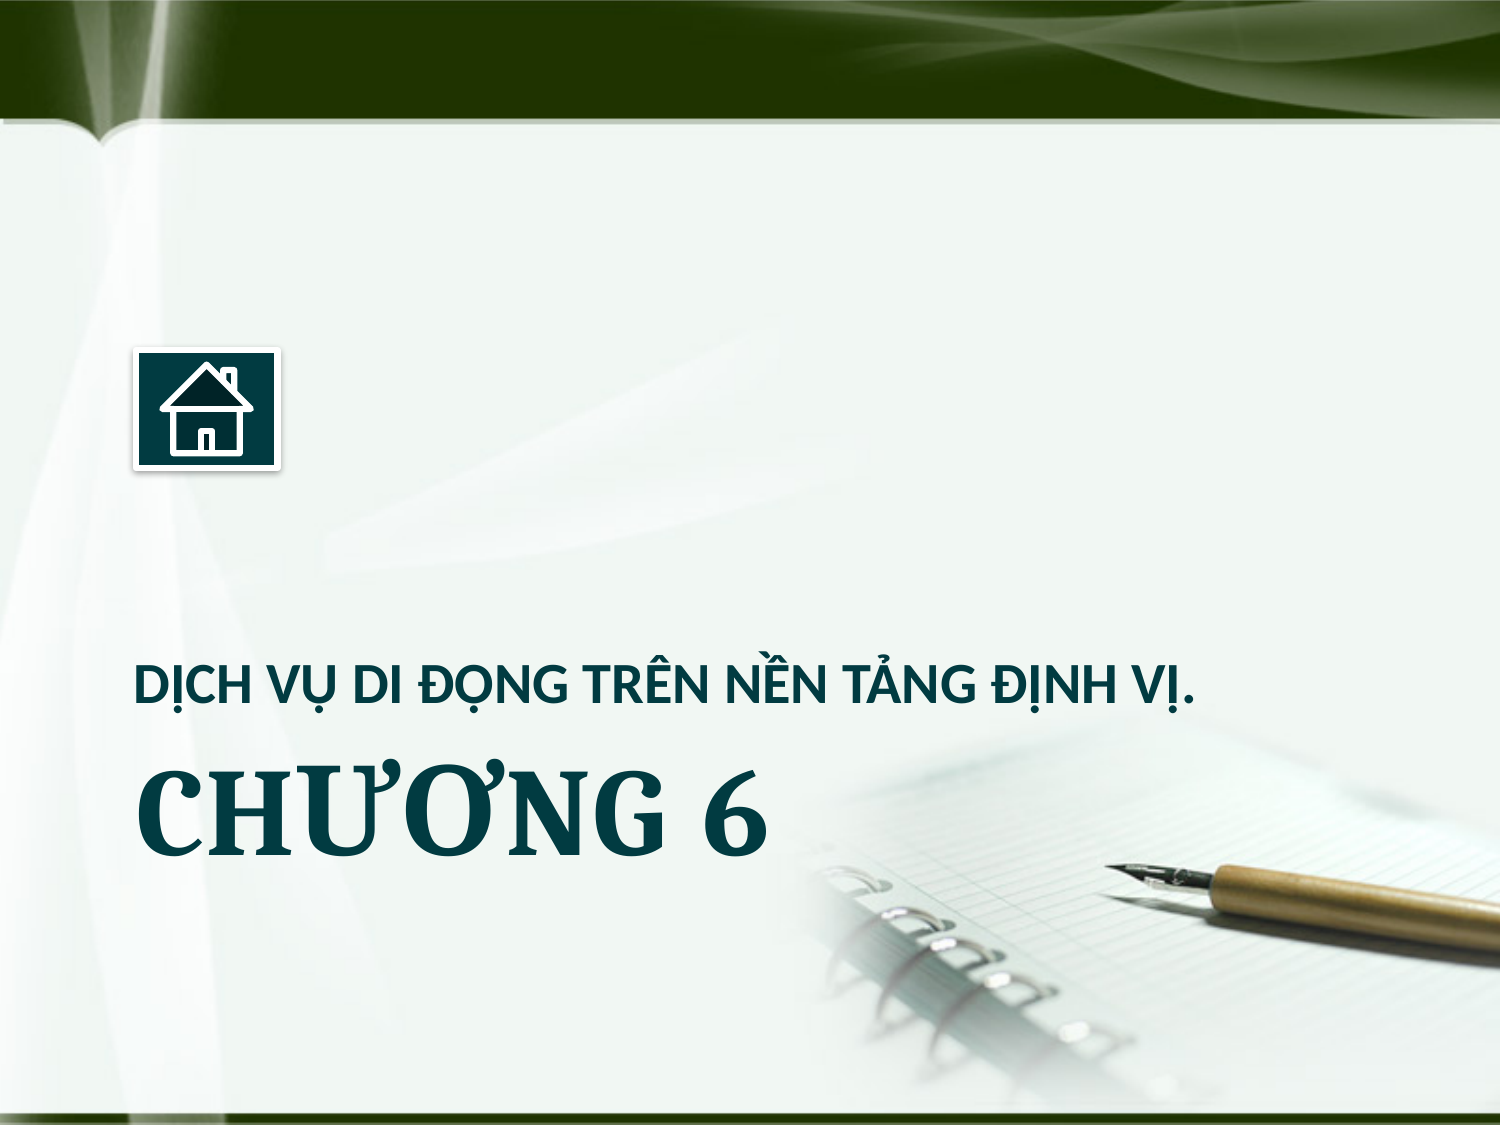

DỊCH VỤ DI ĐỘNG TRÊN NỀN TẢNG ĐỊNH VỊ.
# Chương 6